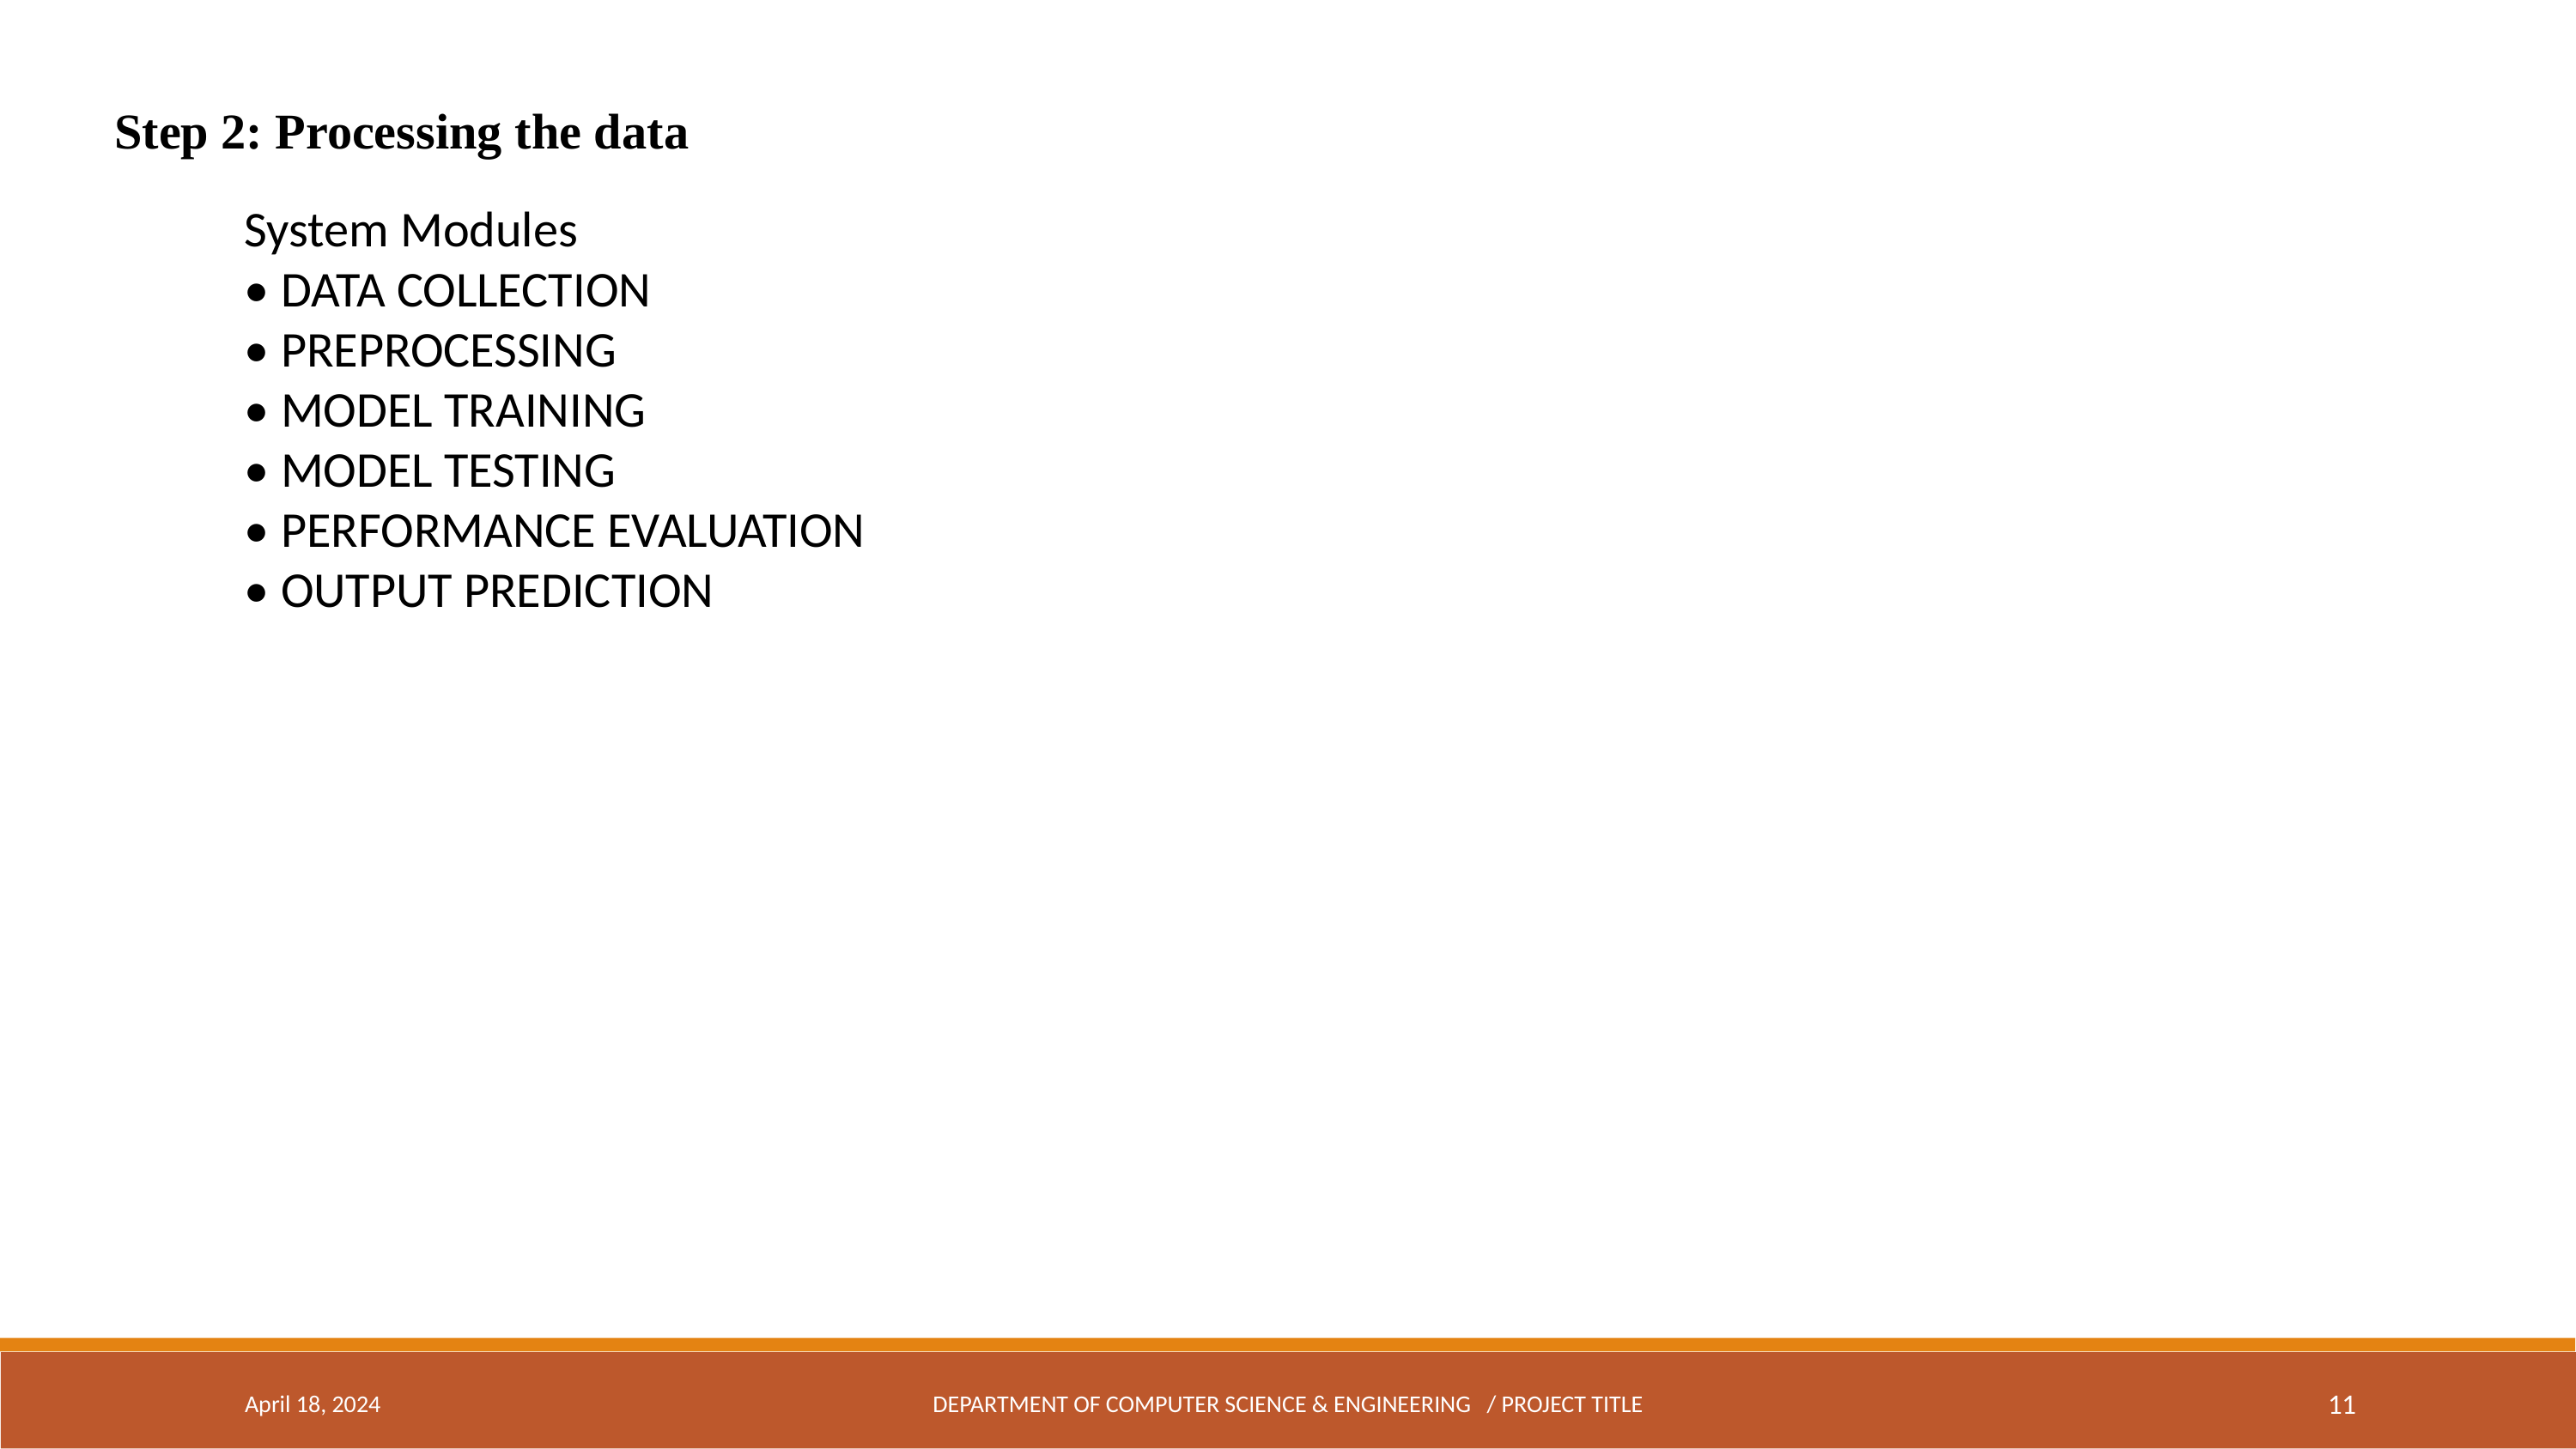

Step 2: Processing the data

System Modules
• DATA COLLECTION
• PREPROCESSING
• MODEL TRAINING
• MODEL TESTING
• PERFORMANCE EVALUATION
• OUTPUT PREDICTION
April 18, 2024
DEPARTMENT OF COMPUTER SCIENCE & ENGINEERING   / PROJECT TITLE
11